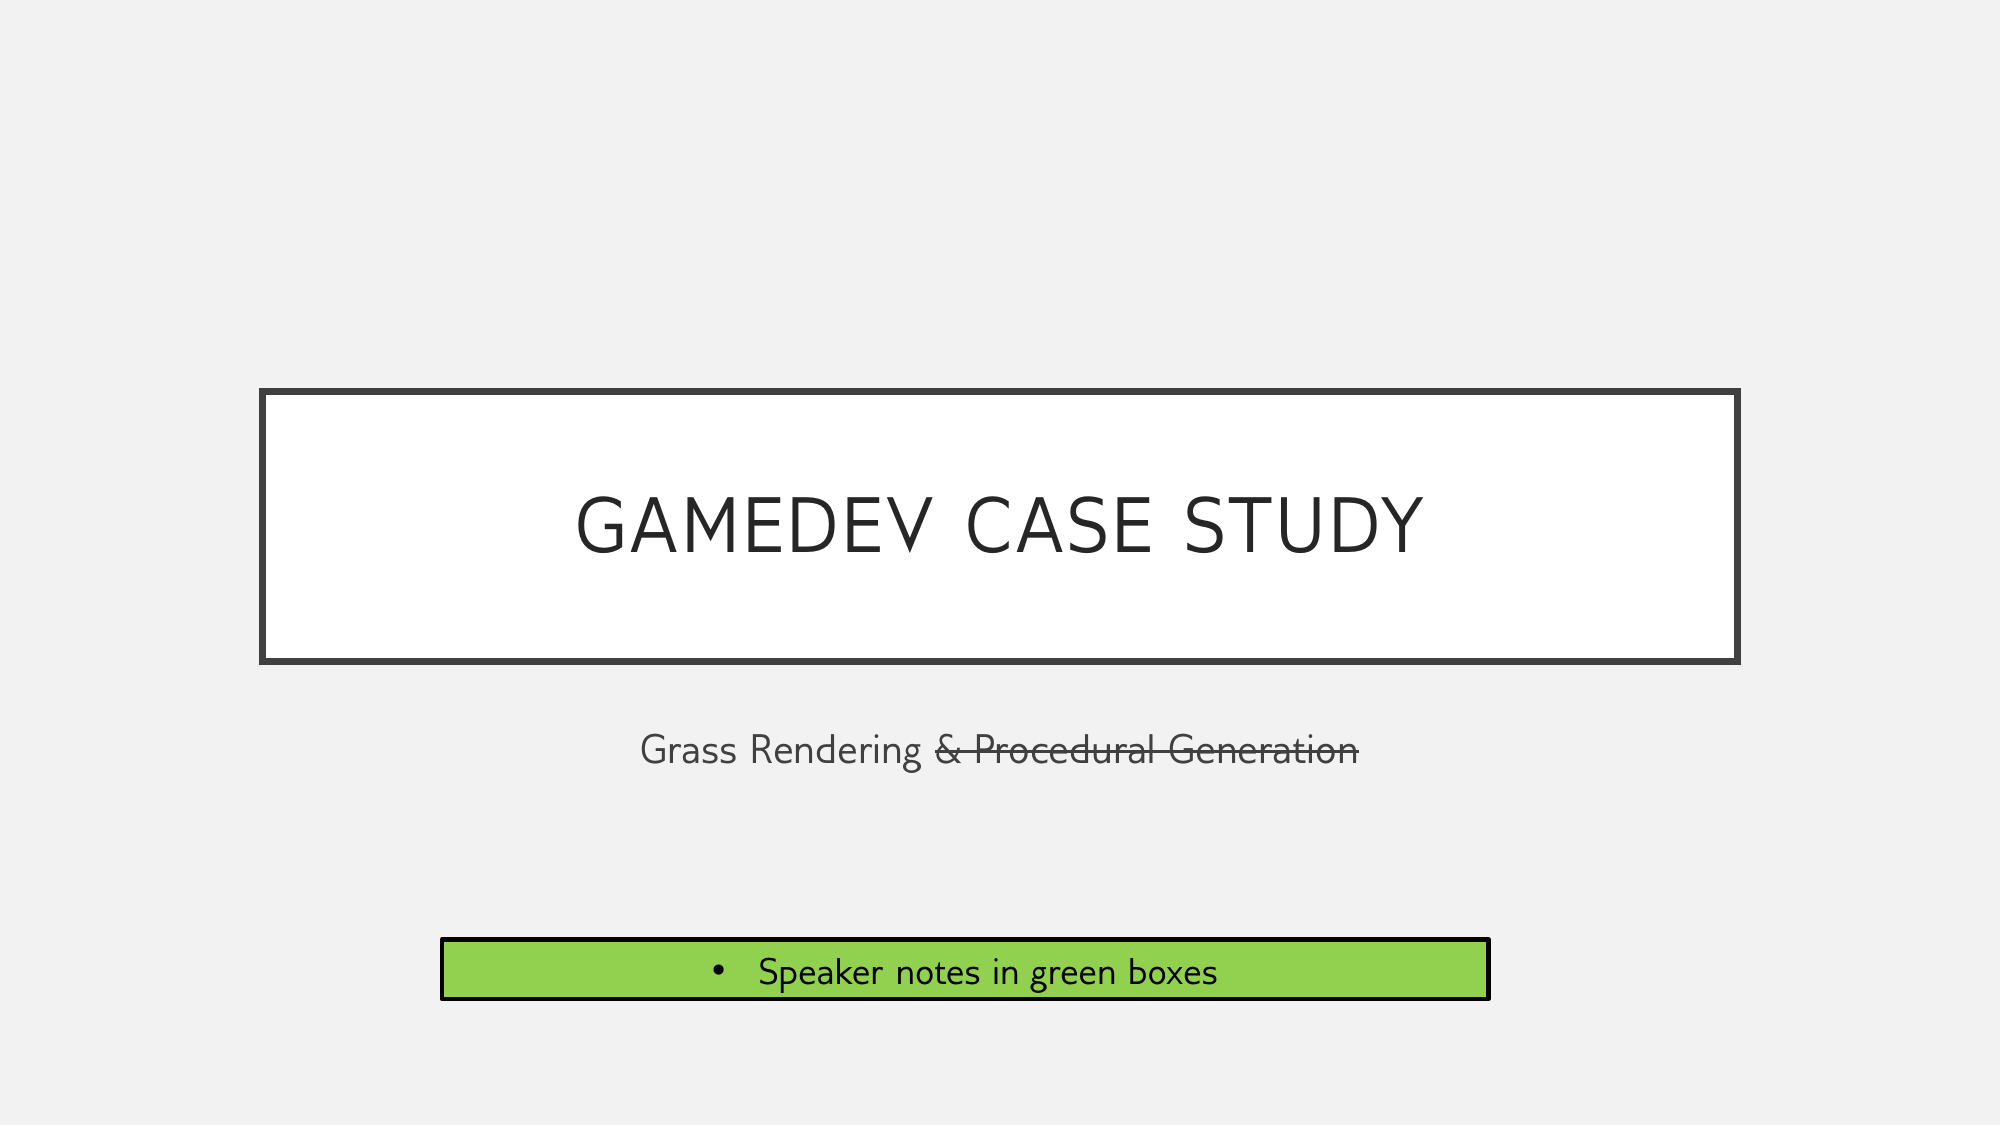

# Gamedev case study
Grass Rendering & Procedural Generation
Speaker notes in green boxes